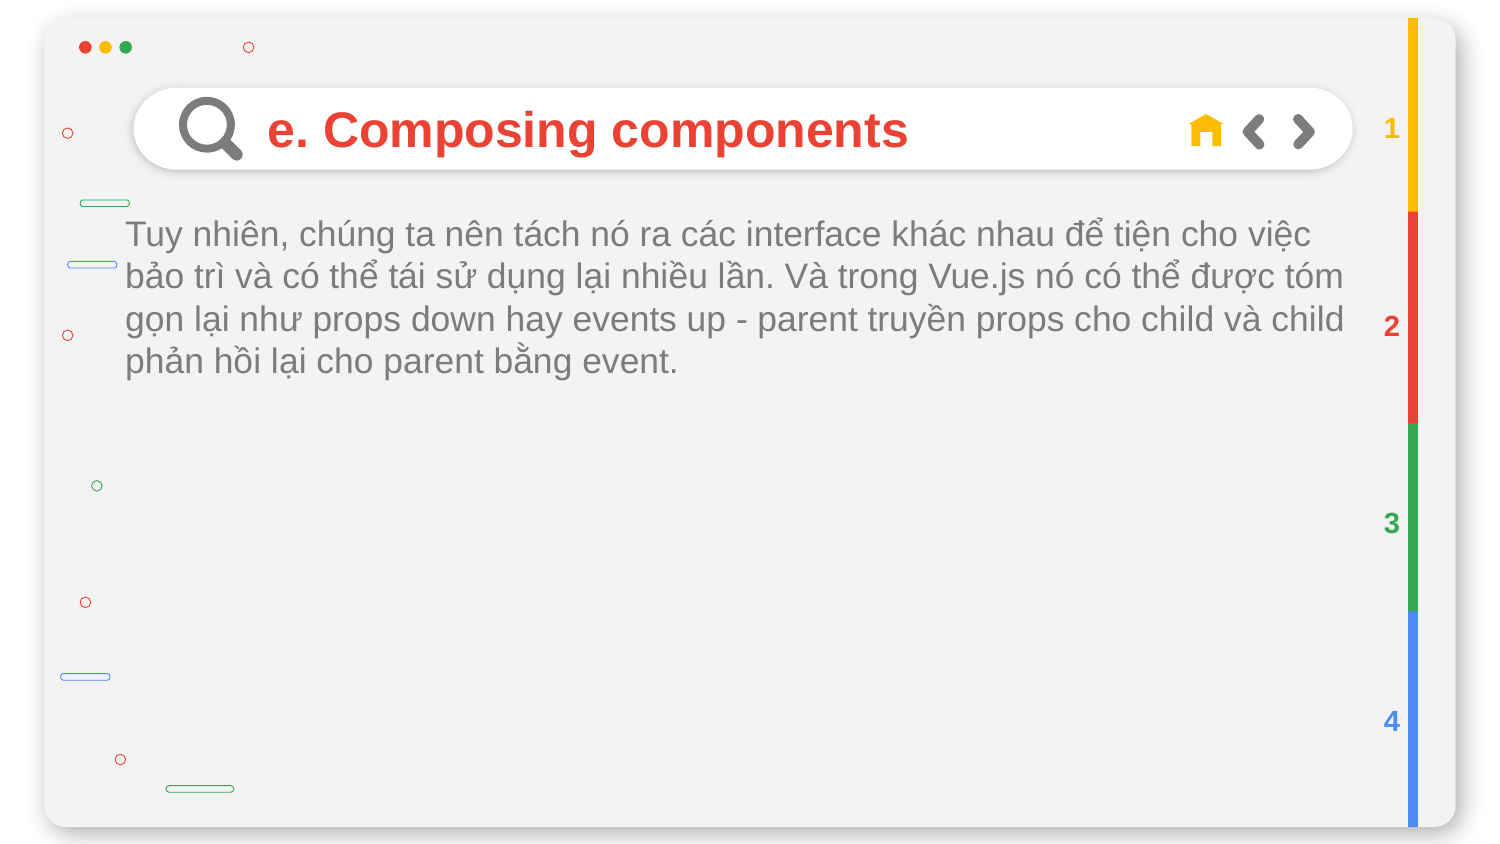

# e. Composing components
1

Tuy nhiên, chúng ta nên tách nó ra các interface khác nhau để tiện cho việc bảo trì và có thể tái sử dụng lại nhiều lần. Và trong Vue.js nó có thể được tóm gọn lại như props down hay events up - parent truyền props cho child và child phản hồi lại cho parent bằng event.
2

3

4